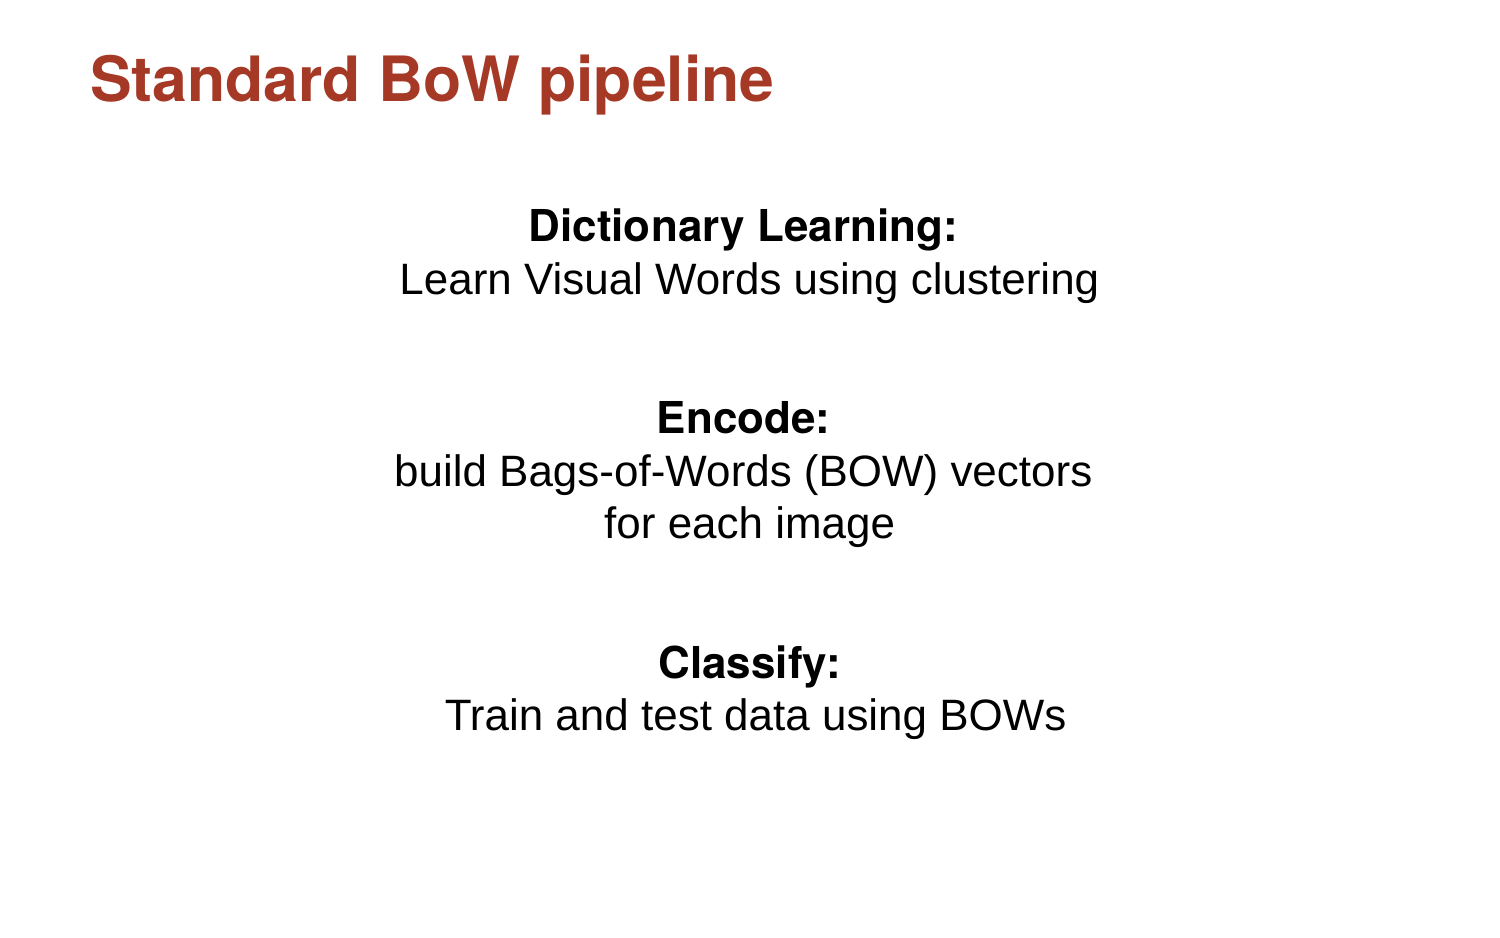

# Standard BoW pipeline

Dictionary Learning:
Learn Visual Words using clustering
Encode:
build Bags-of-Words (BOW) vectors
for each image
Classify:
 Train and test data using BOWs